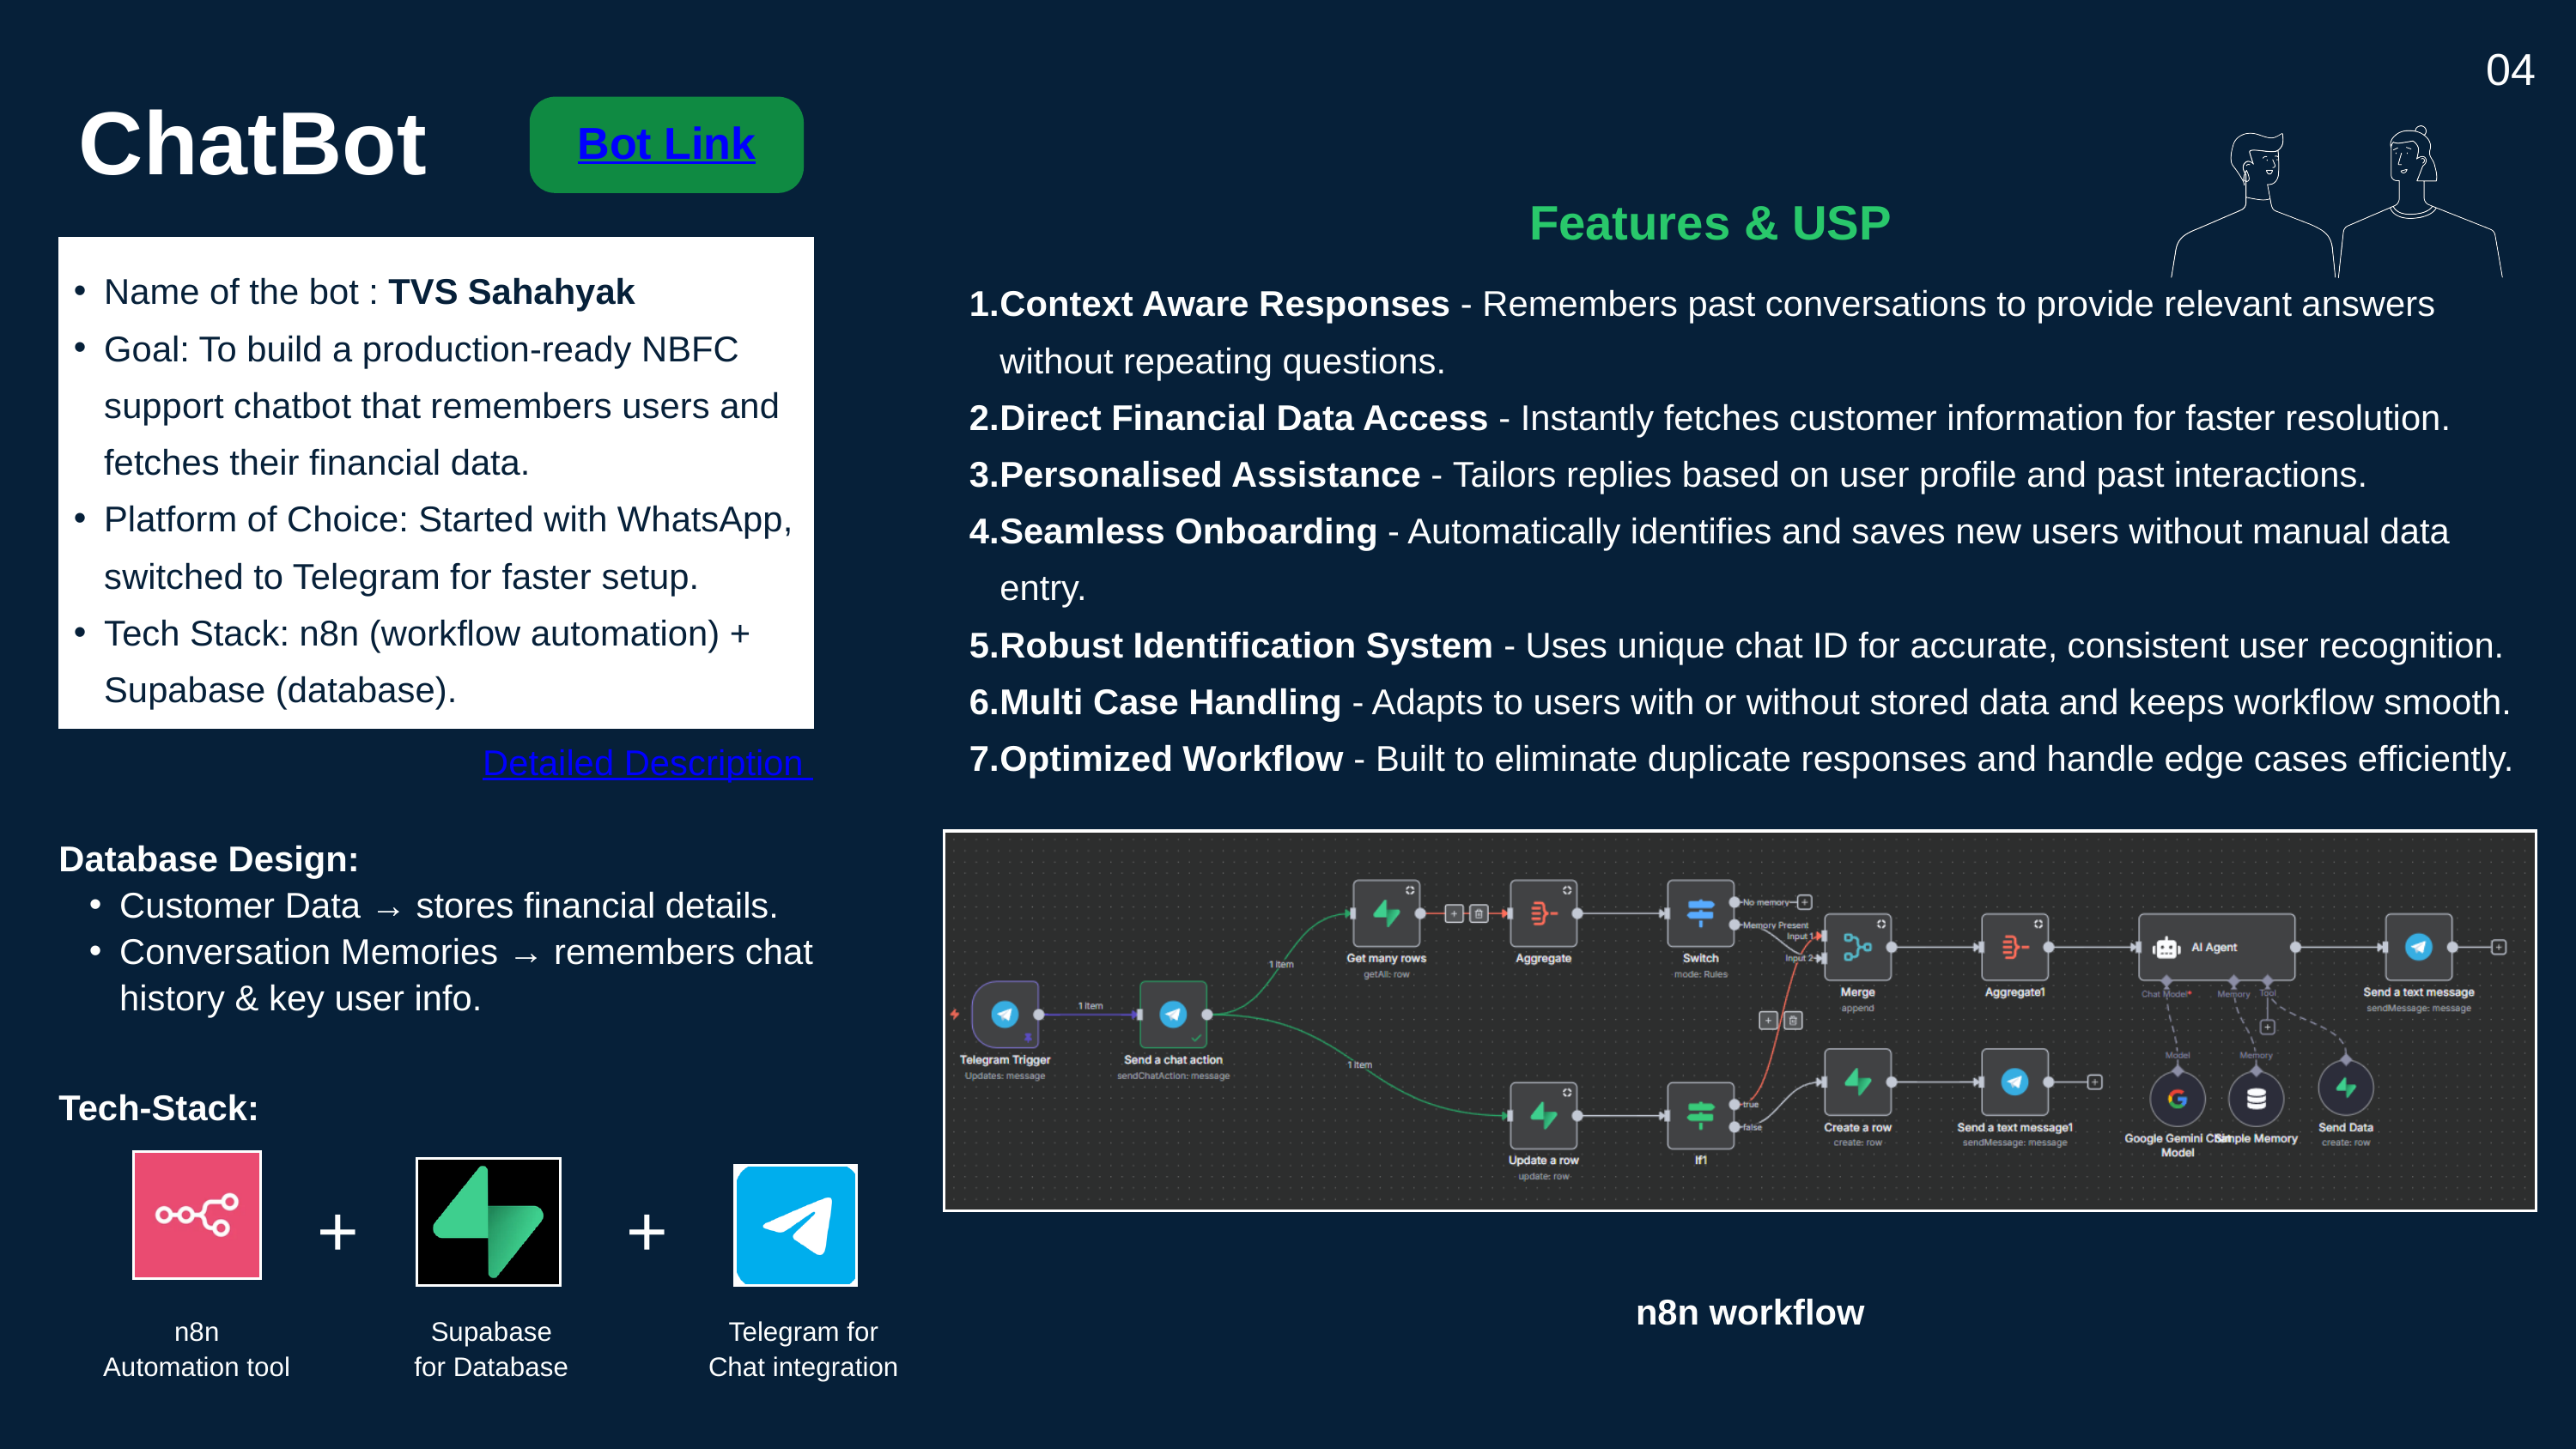

04
ChatBot

Bot Link

Features & USP

Name of the bot : TVS Sahahyak
Goal: To build a production-ready NBFC support chatbot that remembers users and fetches their financial data.
Platform of Choice: Started with WhatsApp, switched to Telegram for faster setup.
Tech Stack: n8n (workflow automation) + Supabase (database).
Context Aware Responses - Remembers past conversations to provide relevant answers without repeating questions.
Direct Financial Data Access - Instantly fetches customer information for faster resolution.
Personalised Assistance - Tailors replies based on user profile and past interactions.
Seamless Onboarding - Automatically identifies and saves new users without manual data entry.
Robust Identification System - Uses unique chat ID for accurate, consistent user recognition.
Multi Case Handling - Adapts to users with or without stored data and keeps workflow smooth.
Optimized Workflow - Built to eliminate duplicate responses and handle edge cases efficiently.

Detailed Description

Database Design:
Customer Data → stores financial details.
Conversation Memories → remembers chat history & key user info.

Tech-Stack:

+
+
n8n workflow
n8n
Automation tool
Supabase
for Database
Telegram for
Chat integration